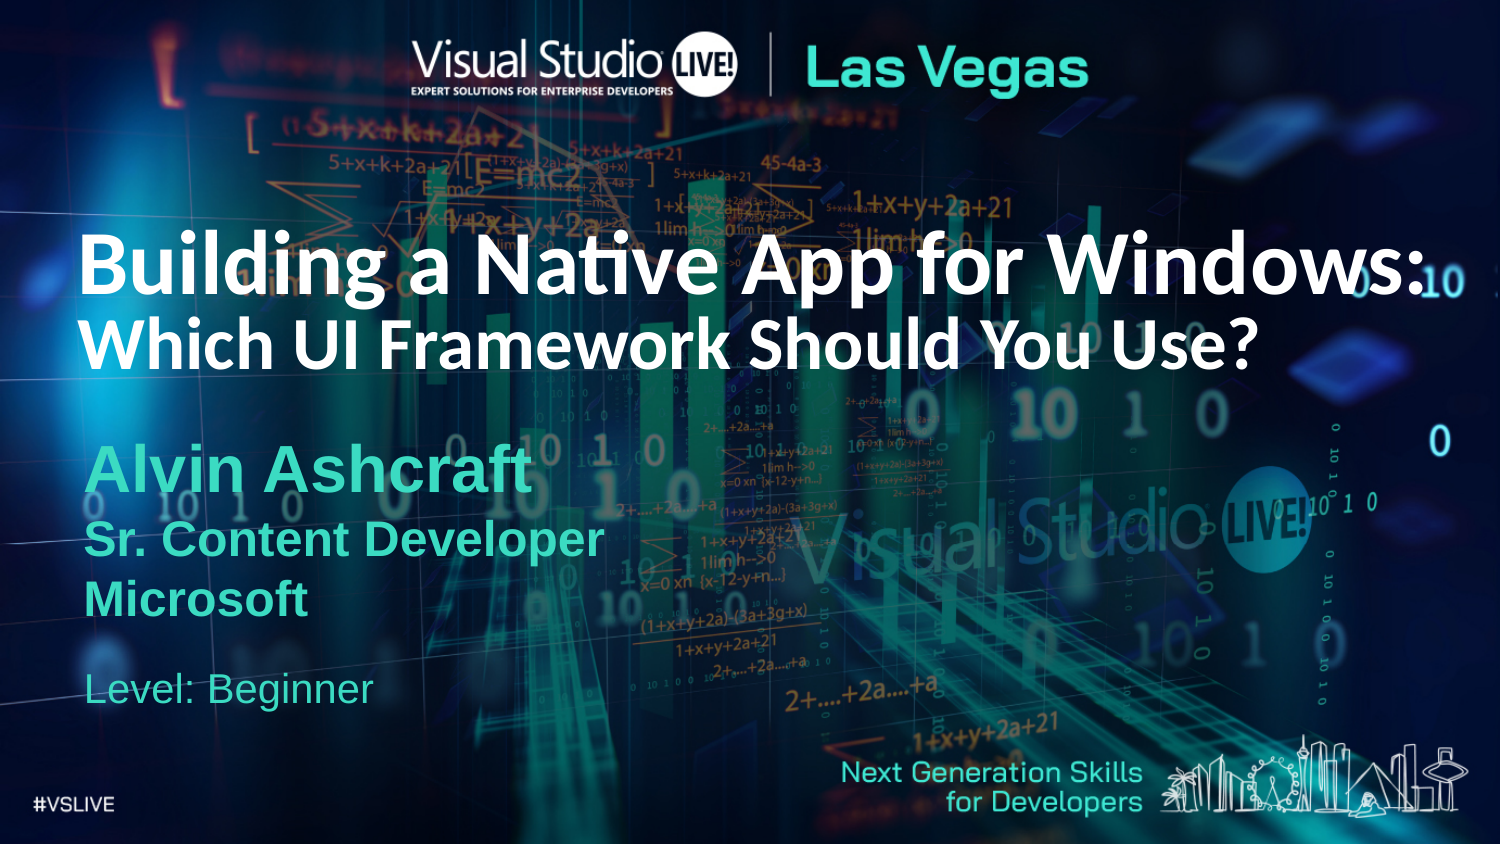

Building a Native App for Windows:
Which UI Framework Should You Use?
Alvin Ashcraft
Sr. Content Developer
Microsoft

Level: Beginner